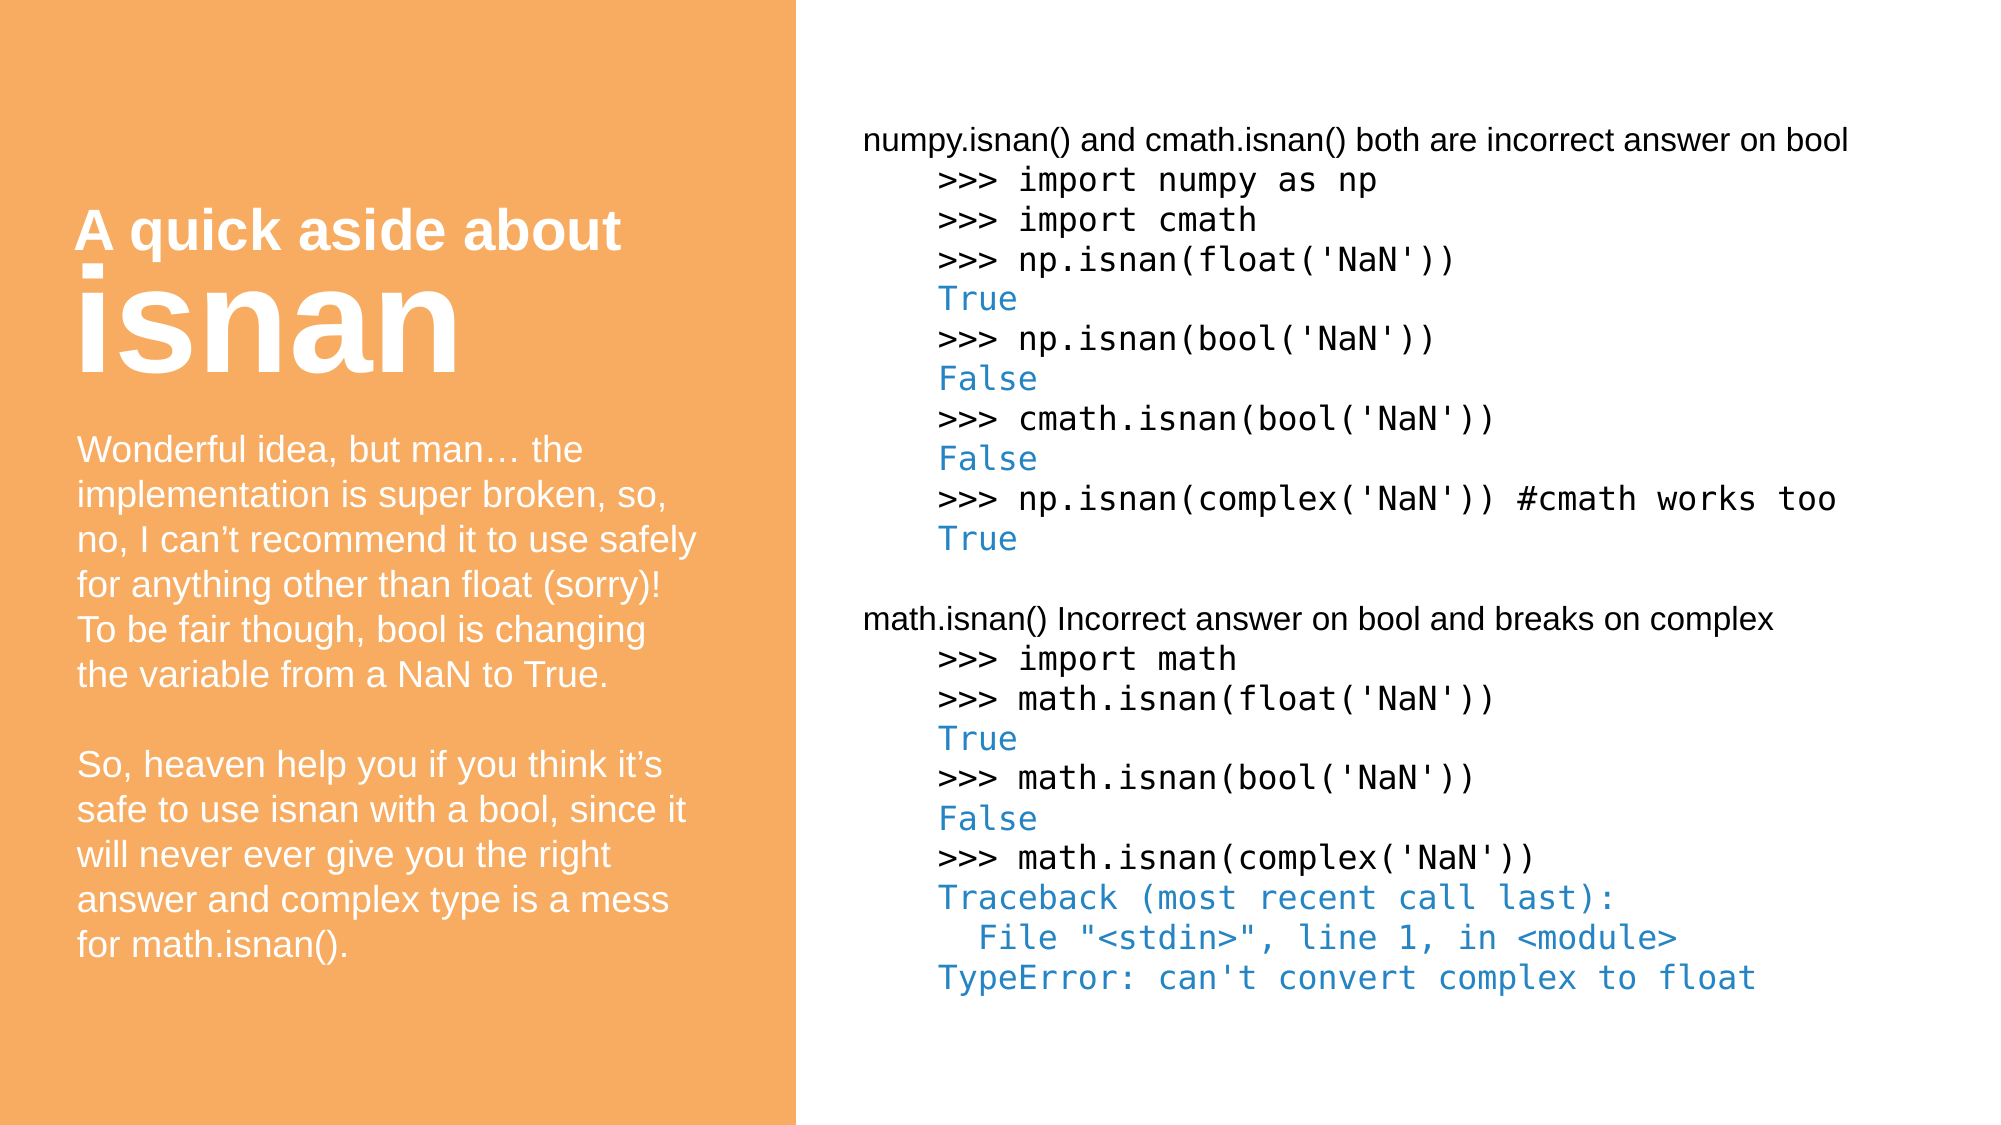

numpy.isnan() and cmath.isnan() both are incorrect answer on bool
>>> import numpy as np
>>> import cmath
>>> np.isnan(float('NaN'))
True
>>> np.isnan(bool('NaN'))
False
>>> cmath.isnan(bool('NaN'))
False
>>> np.isnan(complex('NaN')) #cmath works too
True

math.isnan() Incorrect answer on bool and breaks on complex
>>> import math
>>> math.isnan(float('NaN'))
True
>>> math.isnan(bool('NaN'))
False
>>> math.isnan(complex('NaN'))
Traceback (most recent call last):
  File "<stdin>", line 1, in <module>
TypeError: can't convert complex to float
A quick aside about
isnan
Wonderful idea, but man… the implementation is super broken, so, no, I can’t recommend it to use safely for anything other than float (sorry)!  To be fair though, bool is changing the variable from a NaN to True.

So, heaven help you if you think it’s safe to use isnan with a bool, since it will never ever give you the right answer and complex type is a mess for math.isnan().